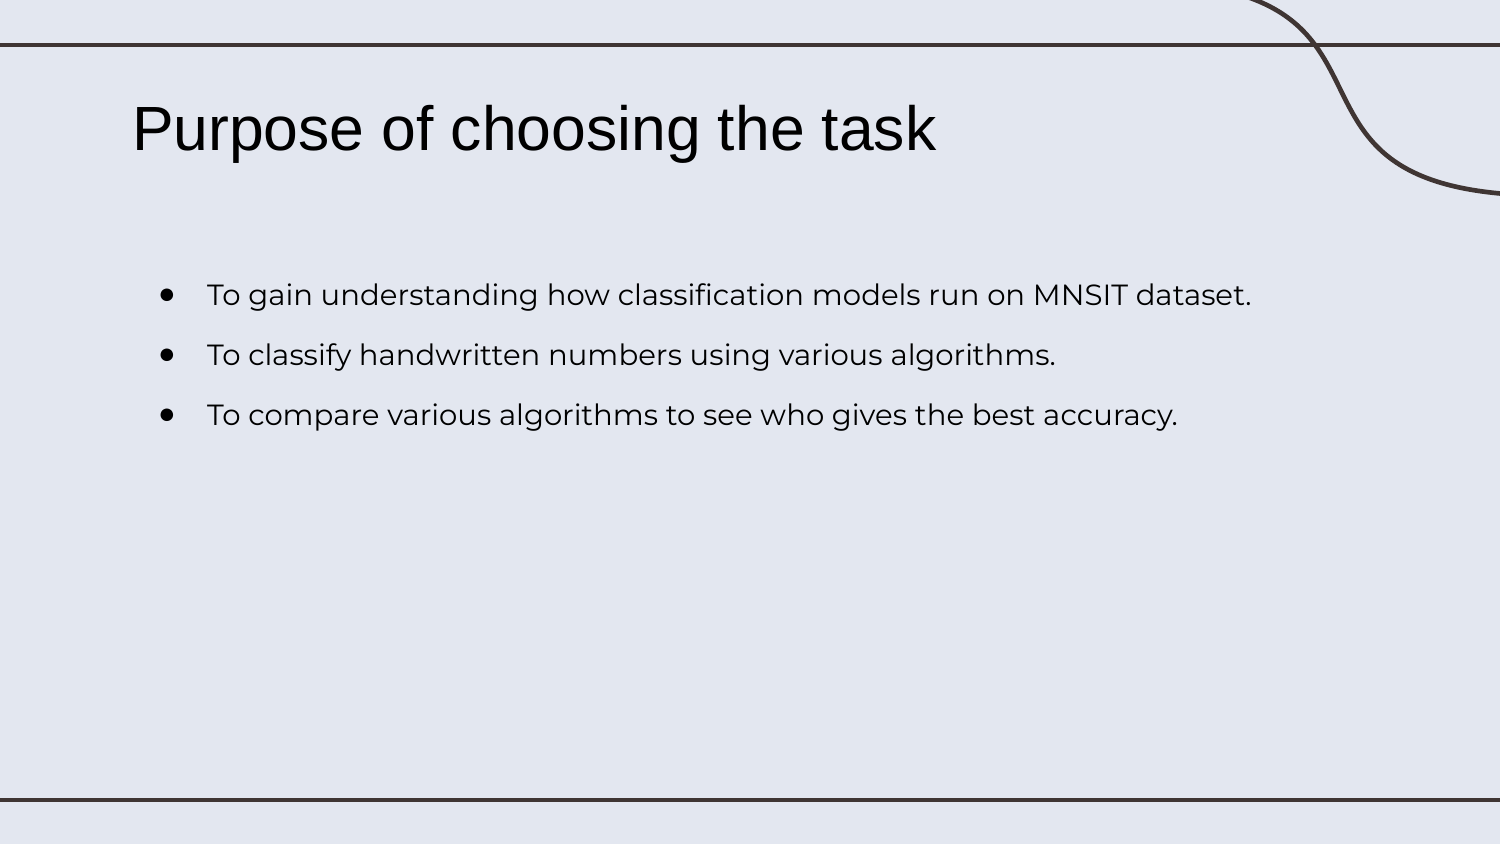

# Purpose of choosing the task

To gain understanding how classification models run on MNSIT dataset.
To classify handwritten numbers using various algorithms.
To compare various algorithms to see who gives the best accuracy.